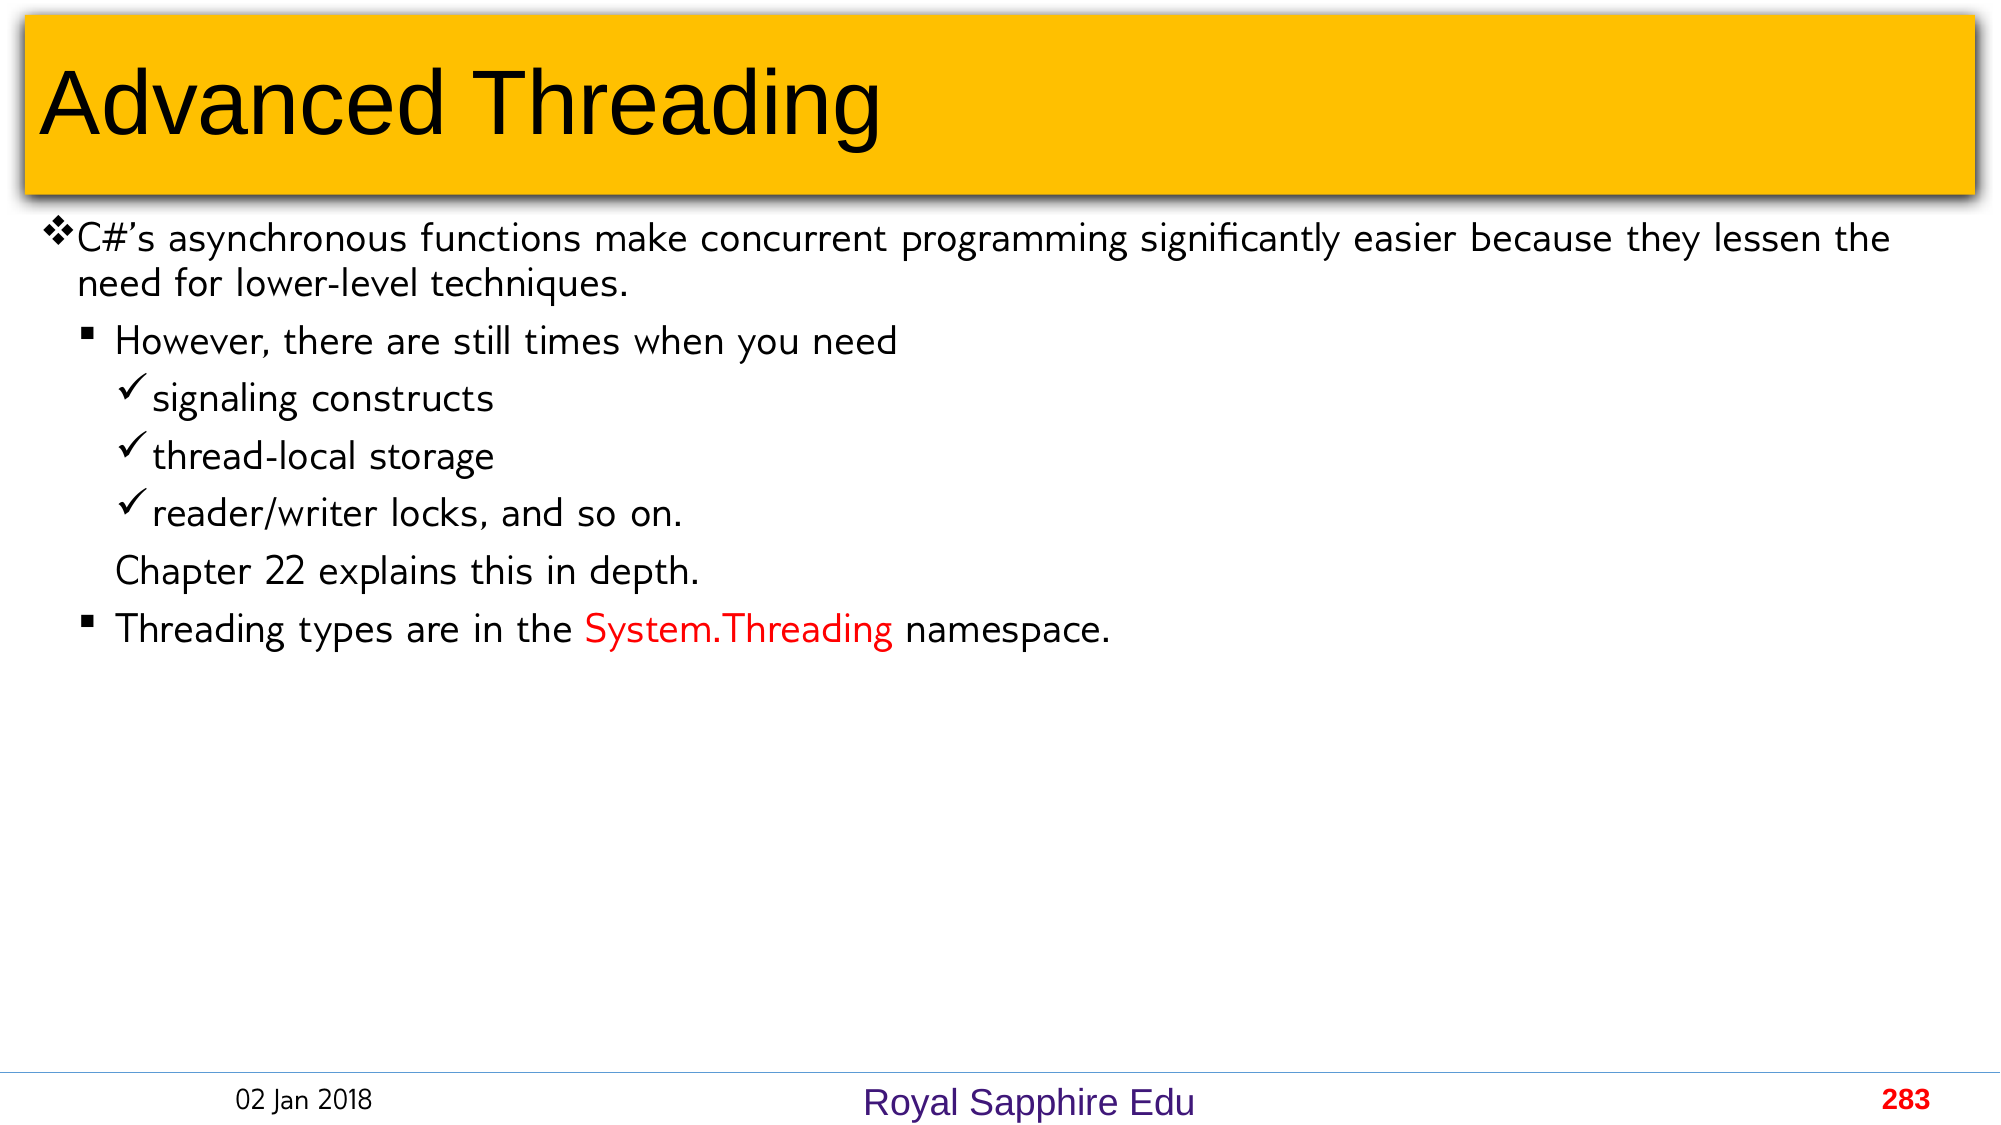

# Advanced Threading
C#’s asynchronous functions make concurrent programming significantly easier because they lessen the need for lower-level techniques.
However, there are still times when you need
signaling constructs
thread-local storage
reader/writer locks, and so on.
Chapter 22 explains this in depth.
Threading types are in the System.Threading namespace.
02 Jan 2018
283